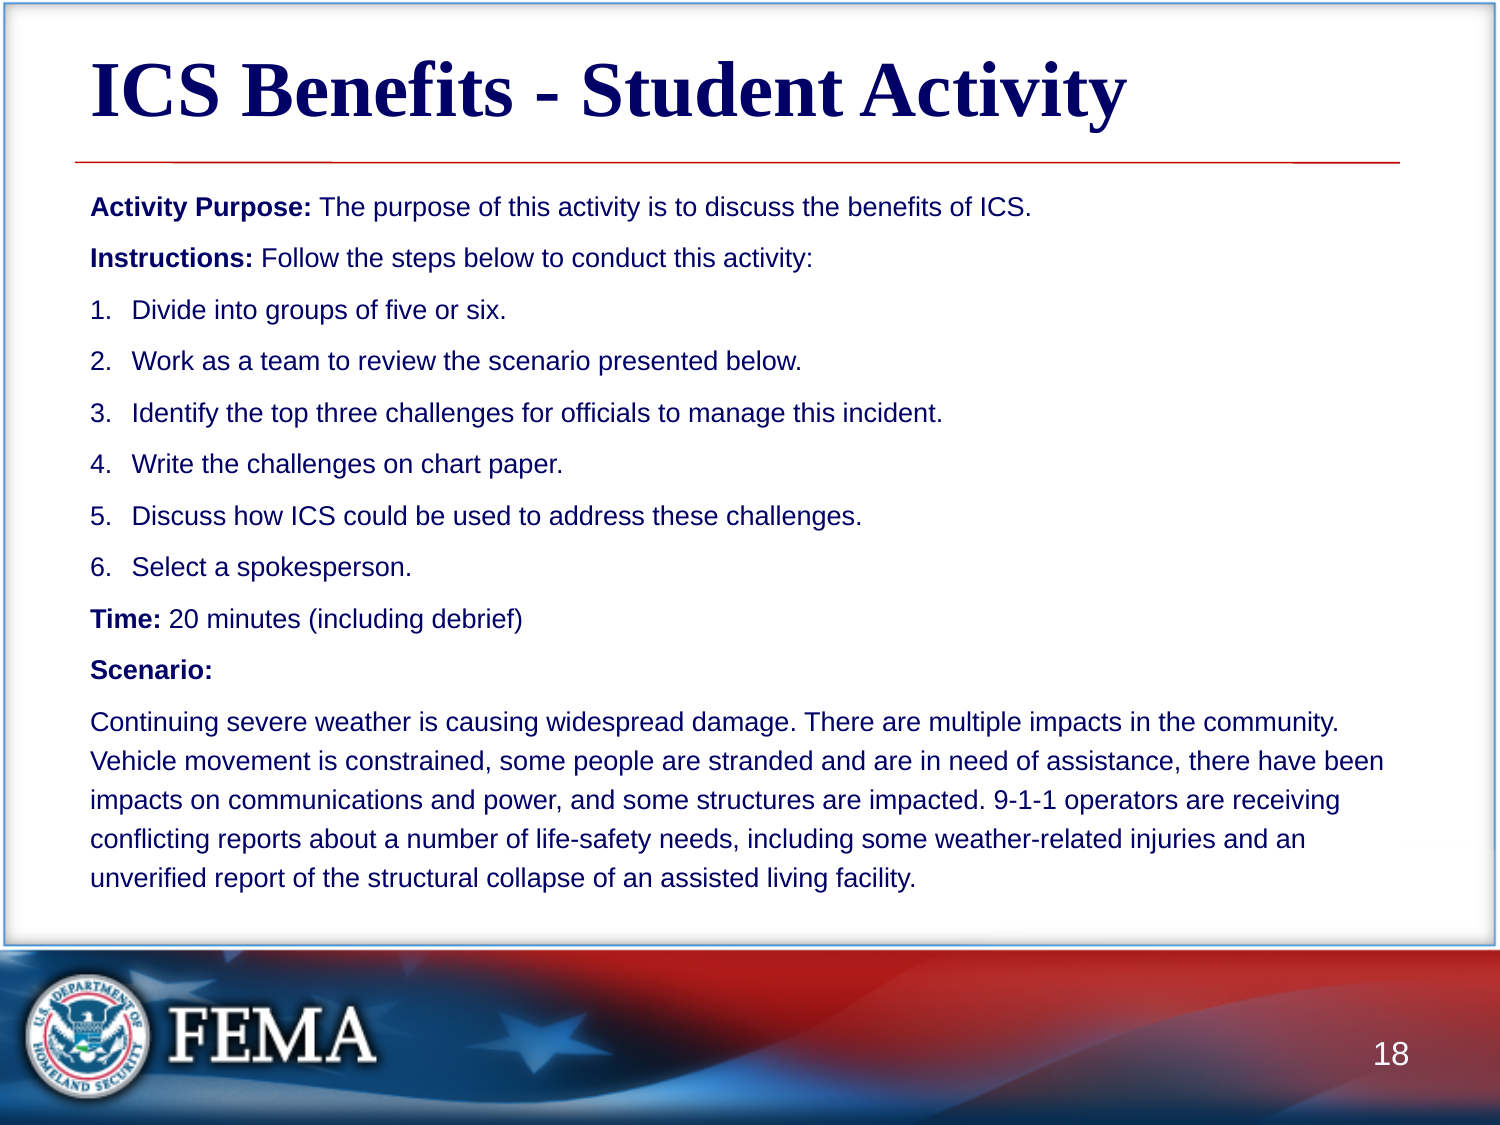

# ICS Benefits - Student Activity
Activity Purpose: The purpose of this activity is to discuss the benefits of ICS.
Instructions: Follow the steps below to conduct this activity:
Divide into groups of five or six.
Work as a team to review the scenario presented below.
Identify the top three challenges for officials to manage this incident.
Write the challenges on chart paper.
Discuss how ICS could be used to address these challenges.
Select a spokesperson.
Time: 20 minutes (including debrief)
Scenario:
Continuing severe weather is causing widespread damage. There are multiple impacts in the community. Vehicle movement is constrained, some people are stranded and are in need of assistance, there have been impacts on communications and power, and some structures are impacted. 9-1-1 operators are receiving conflicting reports about a number of life-safety needs, including some weather-related injuries and an unverified report of the structural collapse of an assisted living facility.
18